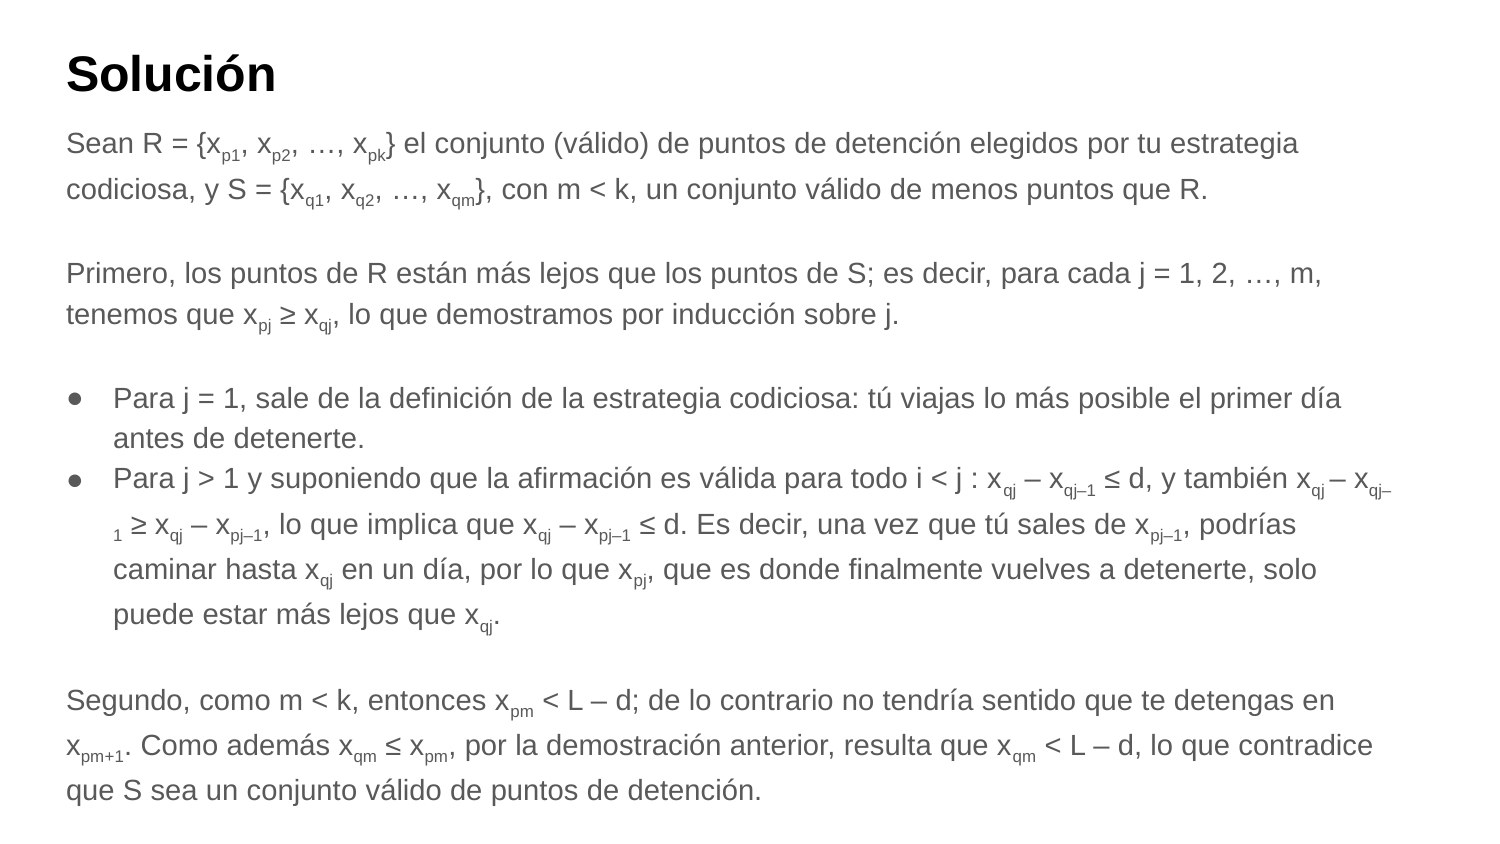

# Solución
Sean R = {xp1, xp2, …, xpk} el conjunto (válido) de puntos de detención elegidos por tu estrategia codiciosa, y S = {xq1, xq2, …, xqm}, con m < k, un conjunto válido de menos puntos que R.

Primero, los puntos de R están más lejos que los puntos de S; es decir, para cada j = 1, 2, …, m, tenemos que xpj ≥ xqj, lo que demostramos por inducción sobre j.

Para j = 1, sale de la definición de la estrategia codiciosa: tú viajas lo más posible el primer día antes de detenerte.
Para j > 1 y suponiendo que la afirmación es válida para todo i < j : xqj – xqj–1 ≤ d, y también xqj – xqj–1 ≥ xqj – xpj–1, lo que implica que xqj – xpj–1 ≤ d. Es decir, una vez que tú sales de xpj–1, podrías caminar hasta xqj en un día, por lo que xpj, que es donde finalmente vuelves a detenerte, solo puede estar más lejos que xqj.

Segundo, como m < k, entonces xpm < L – d; de lo contrario no tendría sentido que te detengas en xpm+1. Como además xqm ≤ xpm, por la demostración anterior, resulta que xqm < L – d, lo que contradice que S sea un conjunto válido de puntos de detención.